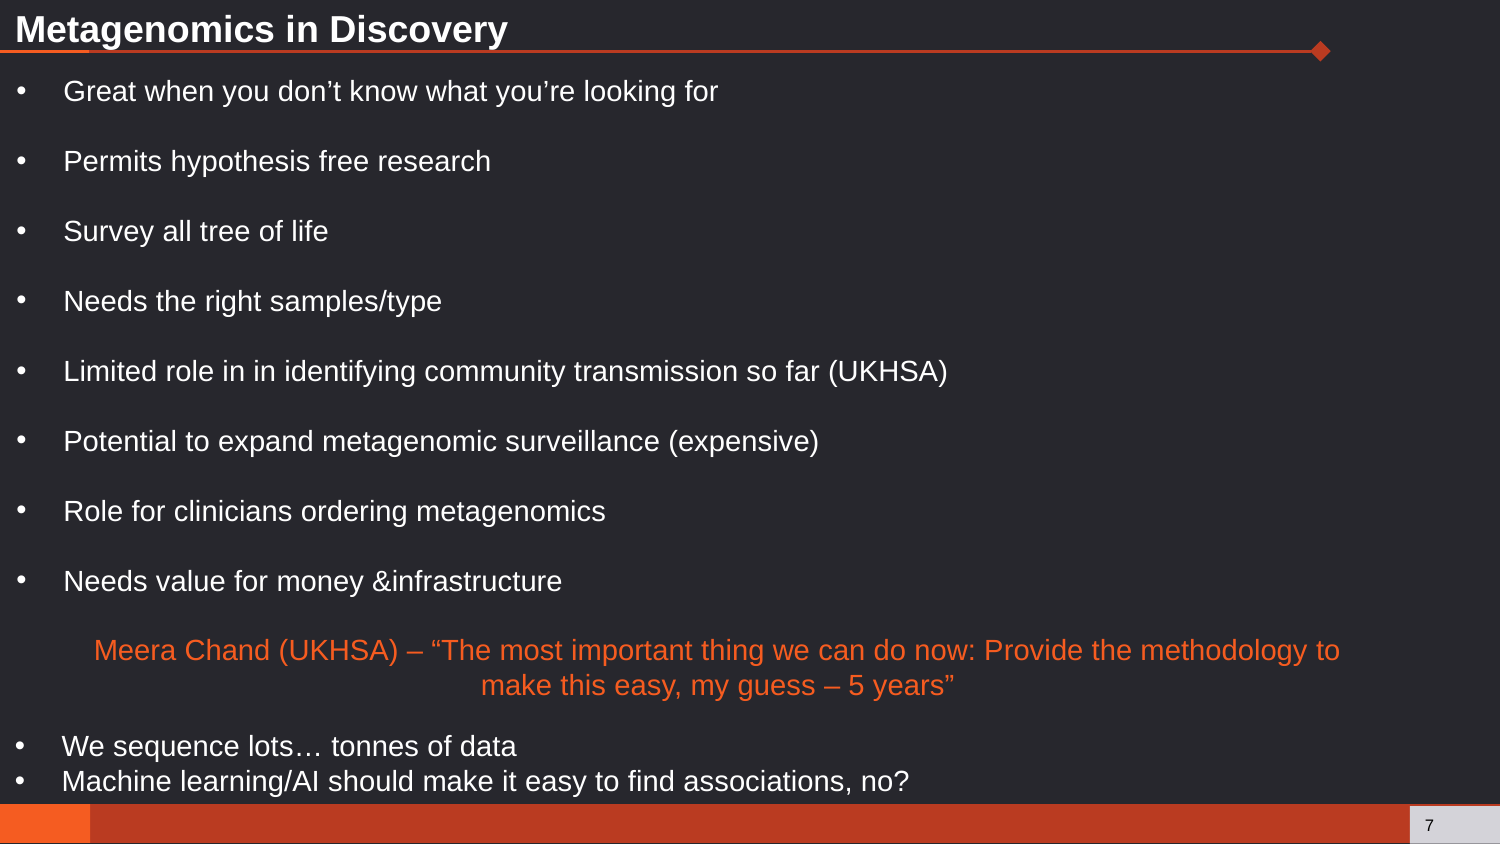

# Metagenomics in Discovery
Great when you don’t know what you’re looking for

Permits hypothesis free research

Survey all tree of life

Needs the right samples/type

Limited role in in identifying community transmission so far (UKHSA)

Potential to expand metagenomic surveillance (expensive)

Role for clinicians ordering metagenomics

Needs value for money &infrastructure
Meera Chand (UKHSA) – “The most important thing we can do now: Provide the methodology to make this easy, my guess – 5 years”
We sequence lots… tonnes of data
Machine learning/AI should make it easy to find associations, no?
7